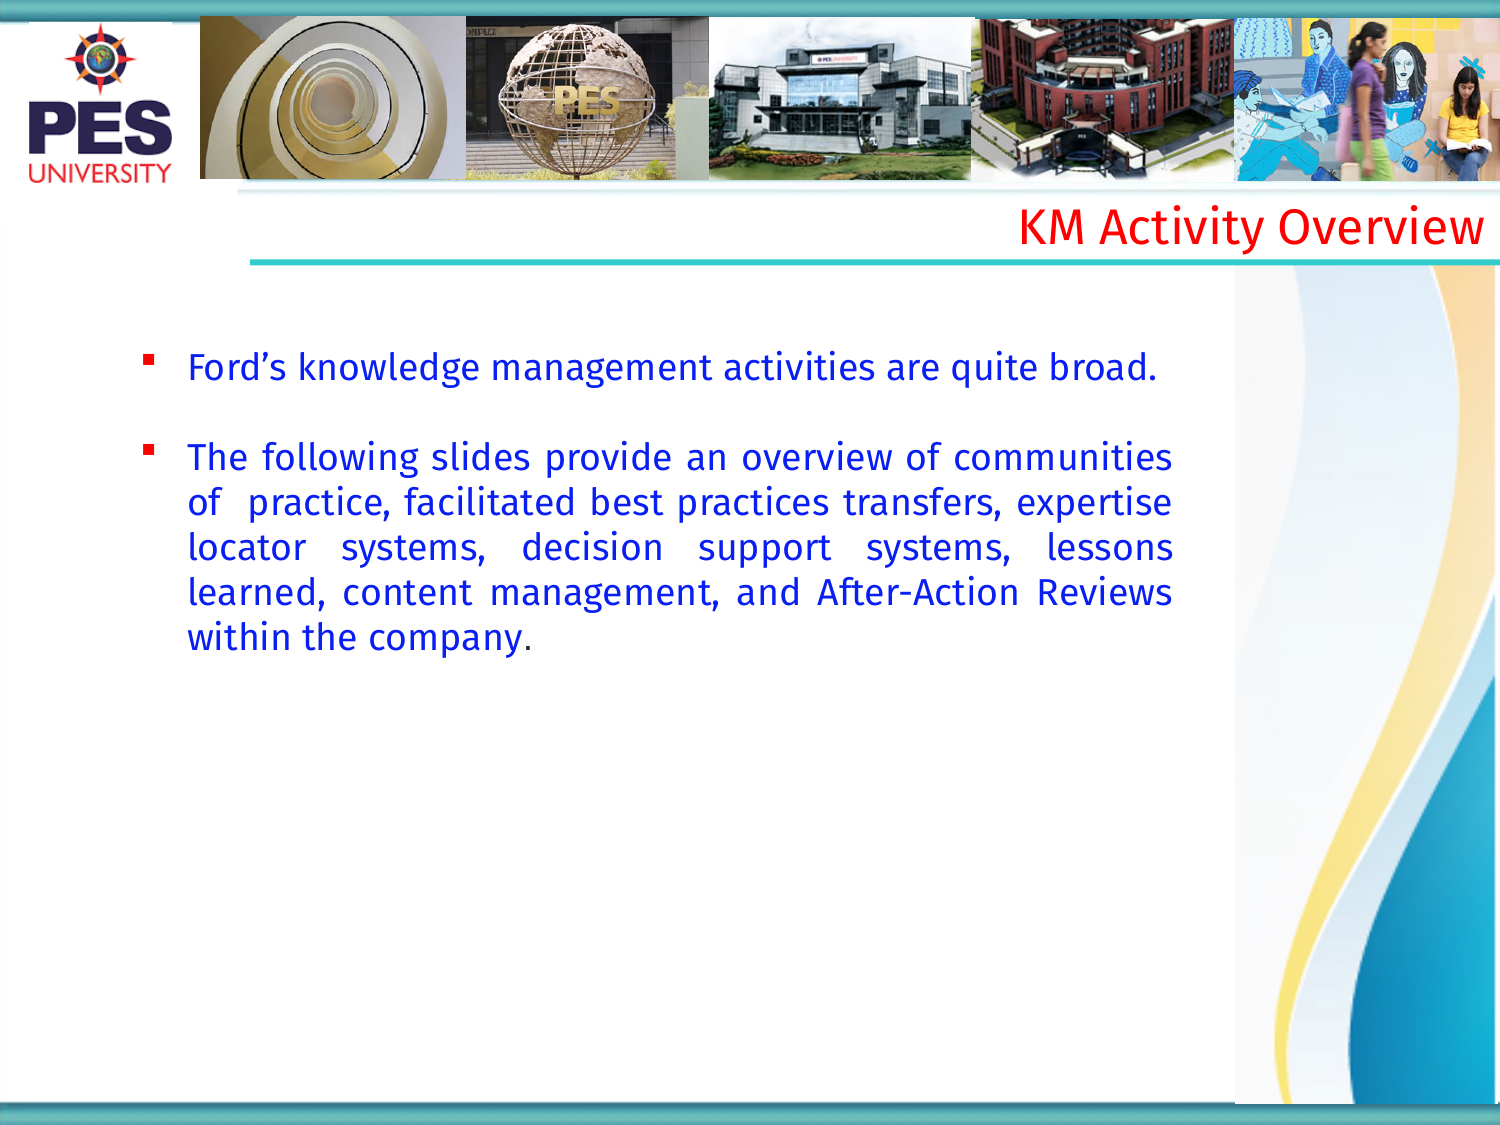

KM Activity Overview

Ford’s knowledge management activities are quite broad.

The following slides provide an overview of communities of  practice, facilitated best practices transfers, expertise locator systems, decision support systems, lessons learned, content management, and After-Action Reviews within the company.